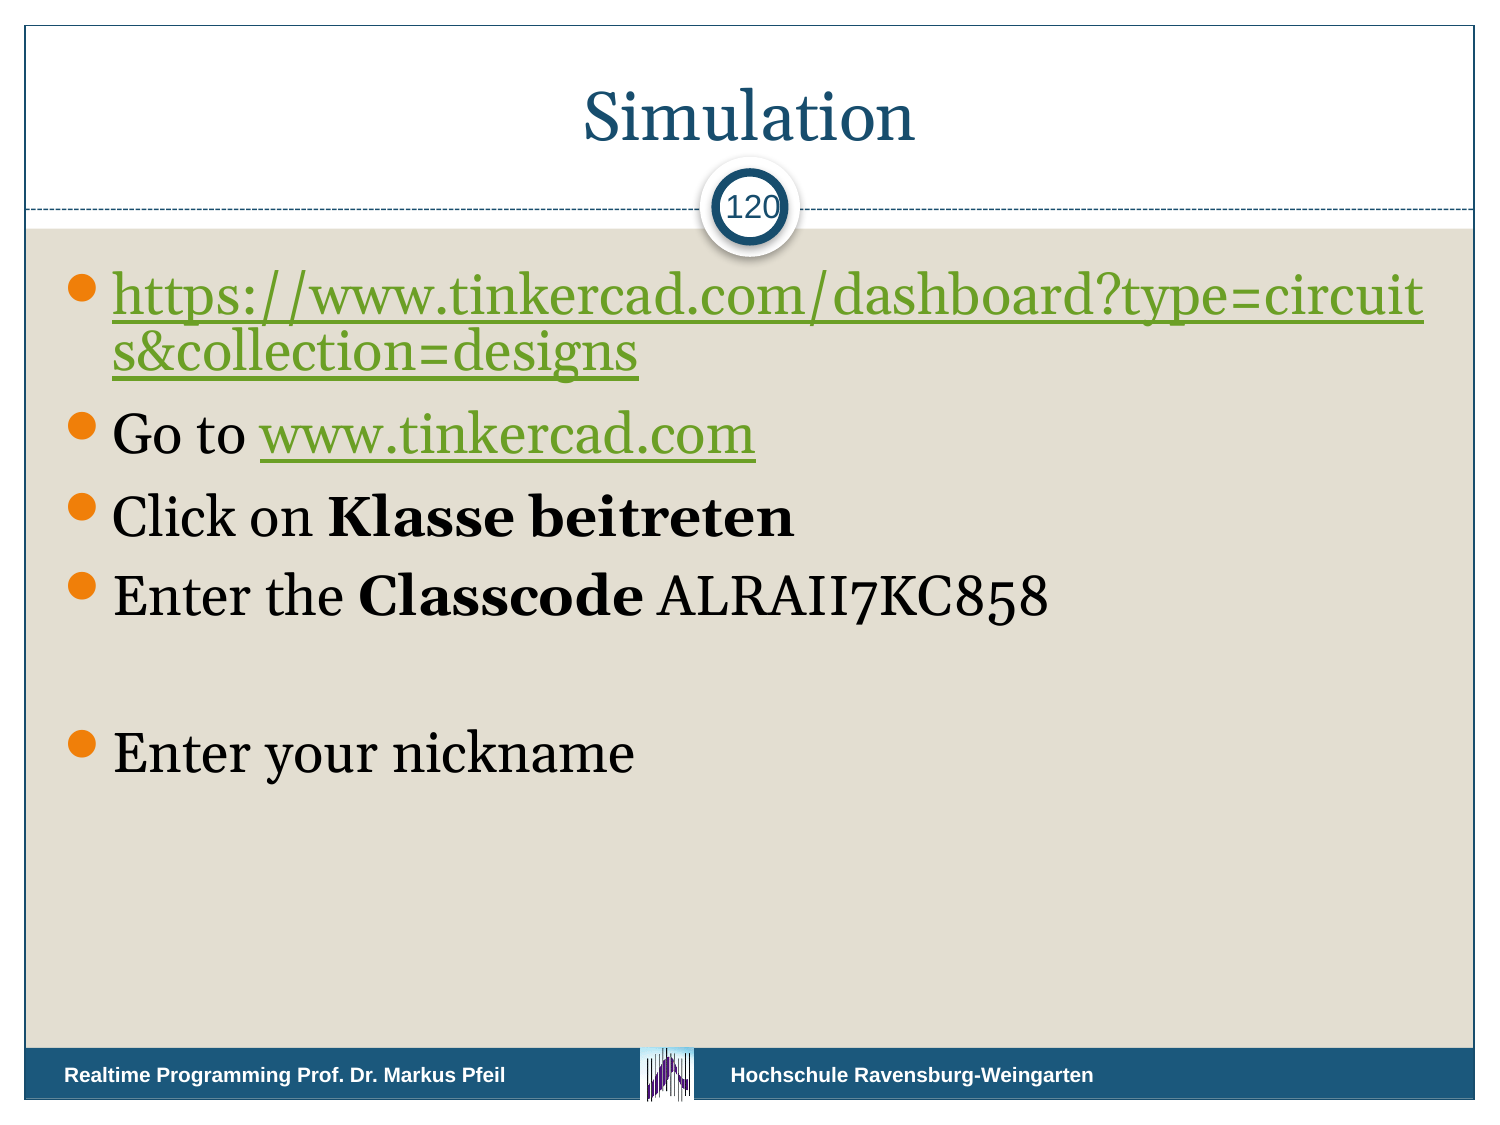

# Simulation
120
https://www.tinkercad.com/dashboard?type=circuits&collection=designs
Go to www.tinkercad.com
Click on Klasse beitreten
Enter the Classcode ALRAII7KC858

Enter your nickname

Realtime Programming Prof. Dr. Markus Pfeil